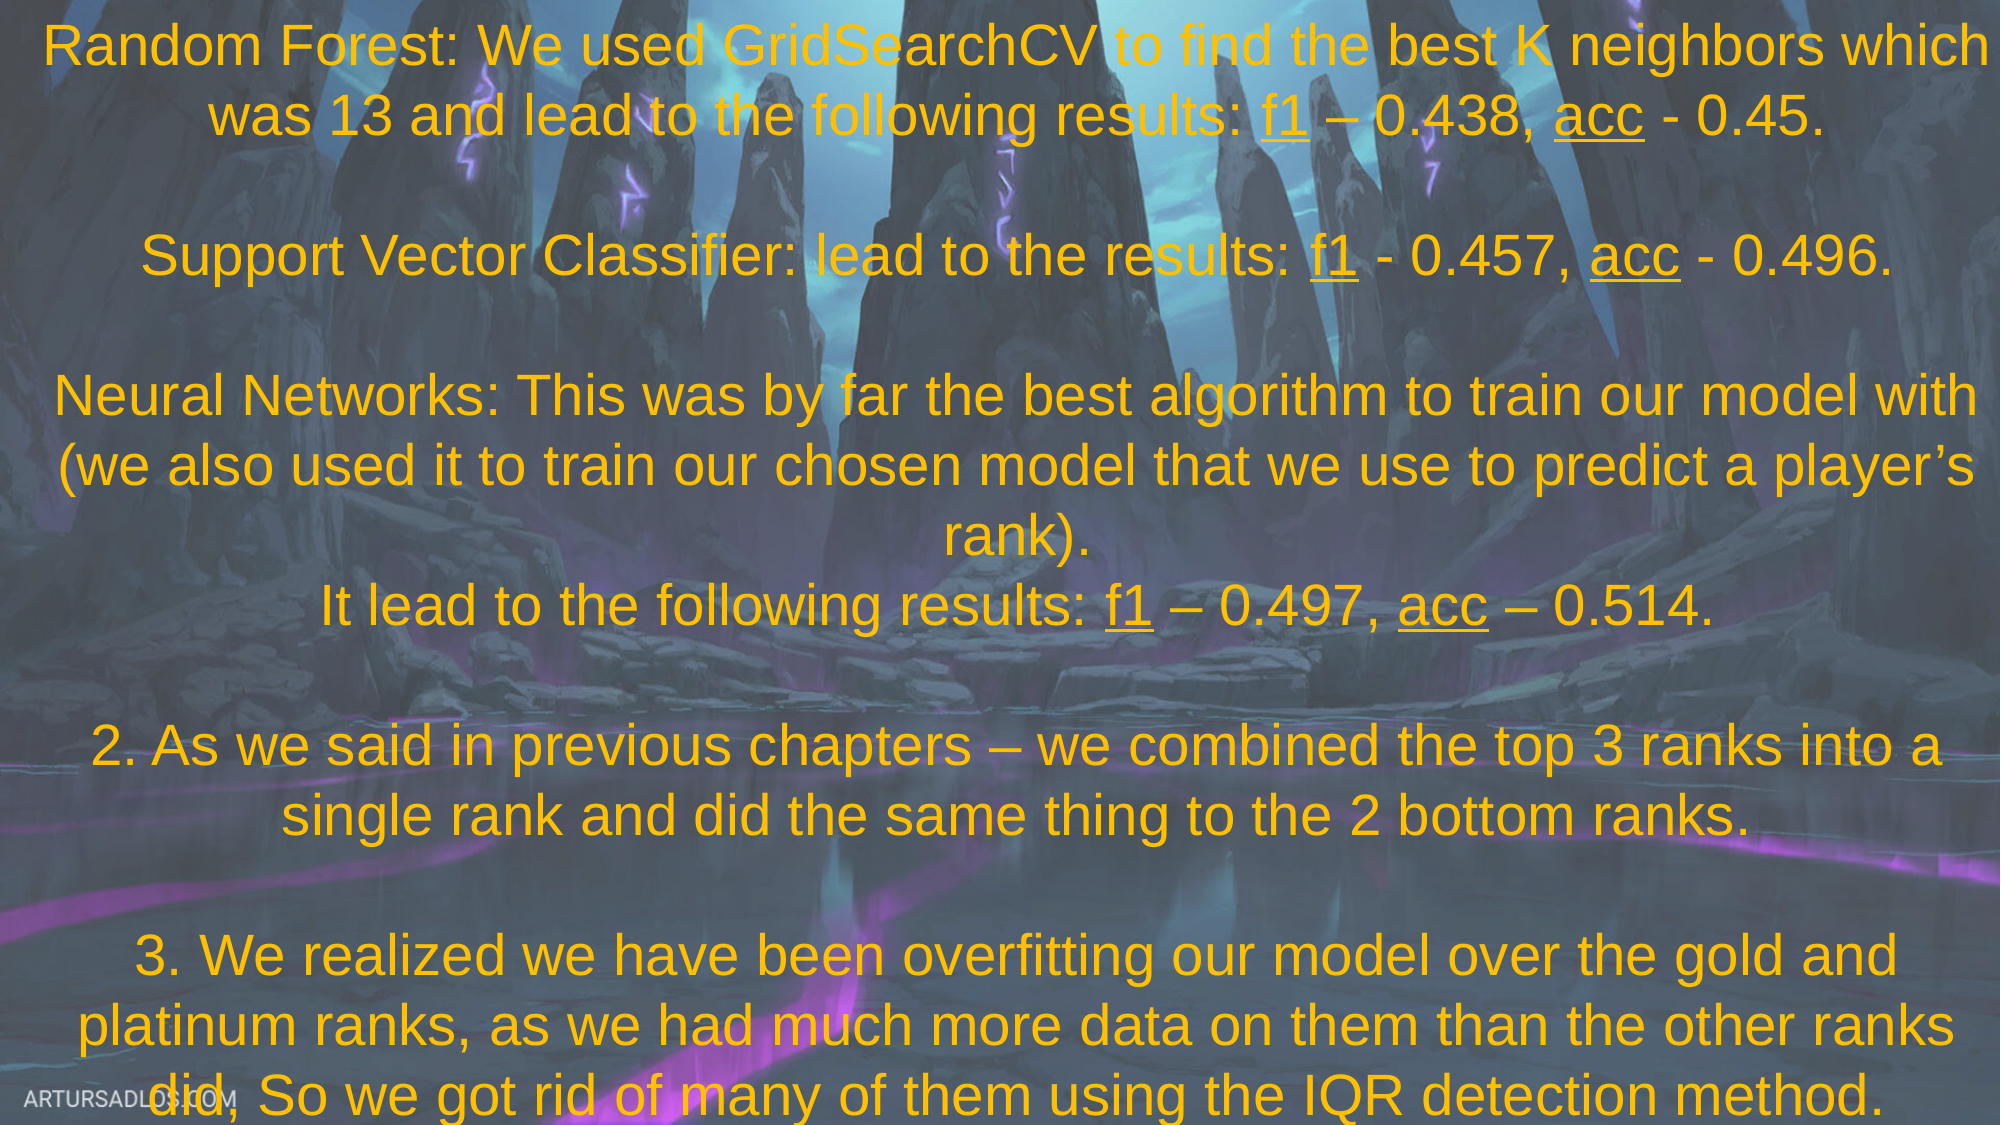

Random Forest: We used GridSearchCV to find the best K neighbors which was 13 and lead to the following results: f1 – 0.438, acc - 0.45.

Support Vector Classifier: lead to the results: f1 - 0.457, acc - 0.496.

Neural Networks: This was by far the best algorithm to train our model with (we also used it to train our chosen model that we use to predict a player’s rank).
It lead to the following results: f1 – 0.497, acc – 0.514.

2. As we said in previous chapters – we combined the top 3 ranks into a single rank and did the same thing to the 2 bottom ranks.

3. We realized we have been overfitting our model over the gold and platinum ranks, as we had much more data on them than the other ranks did, So we got rid of many of them using the IQR detection method.